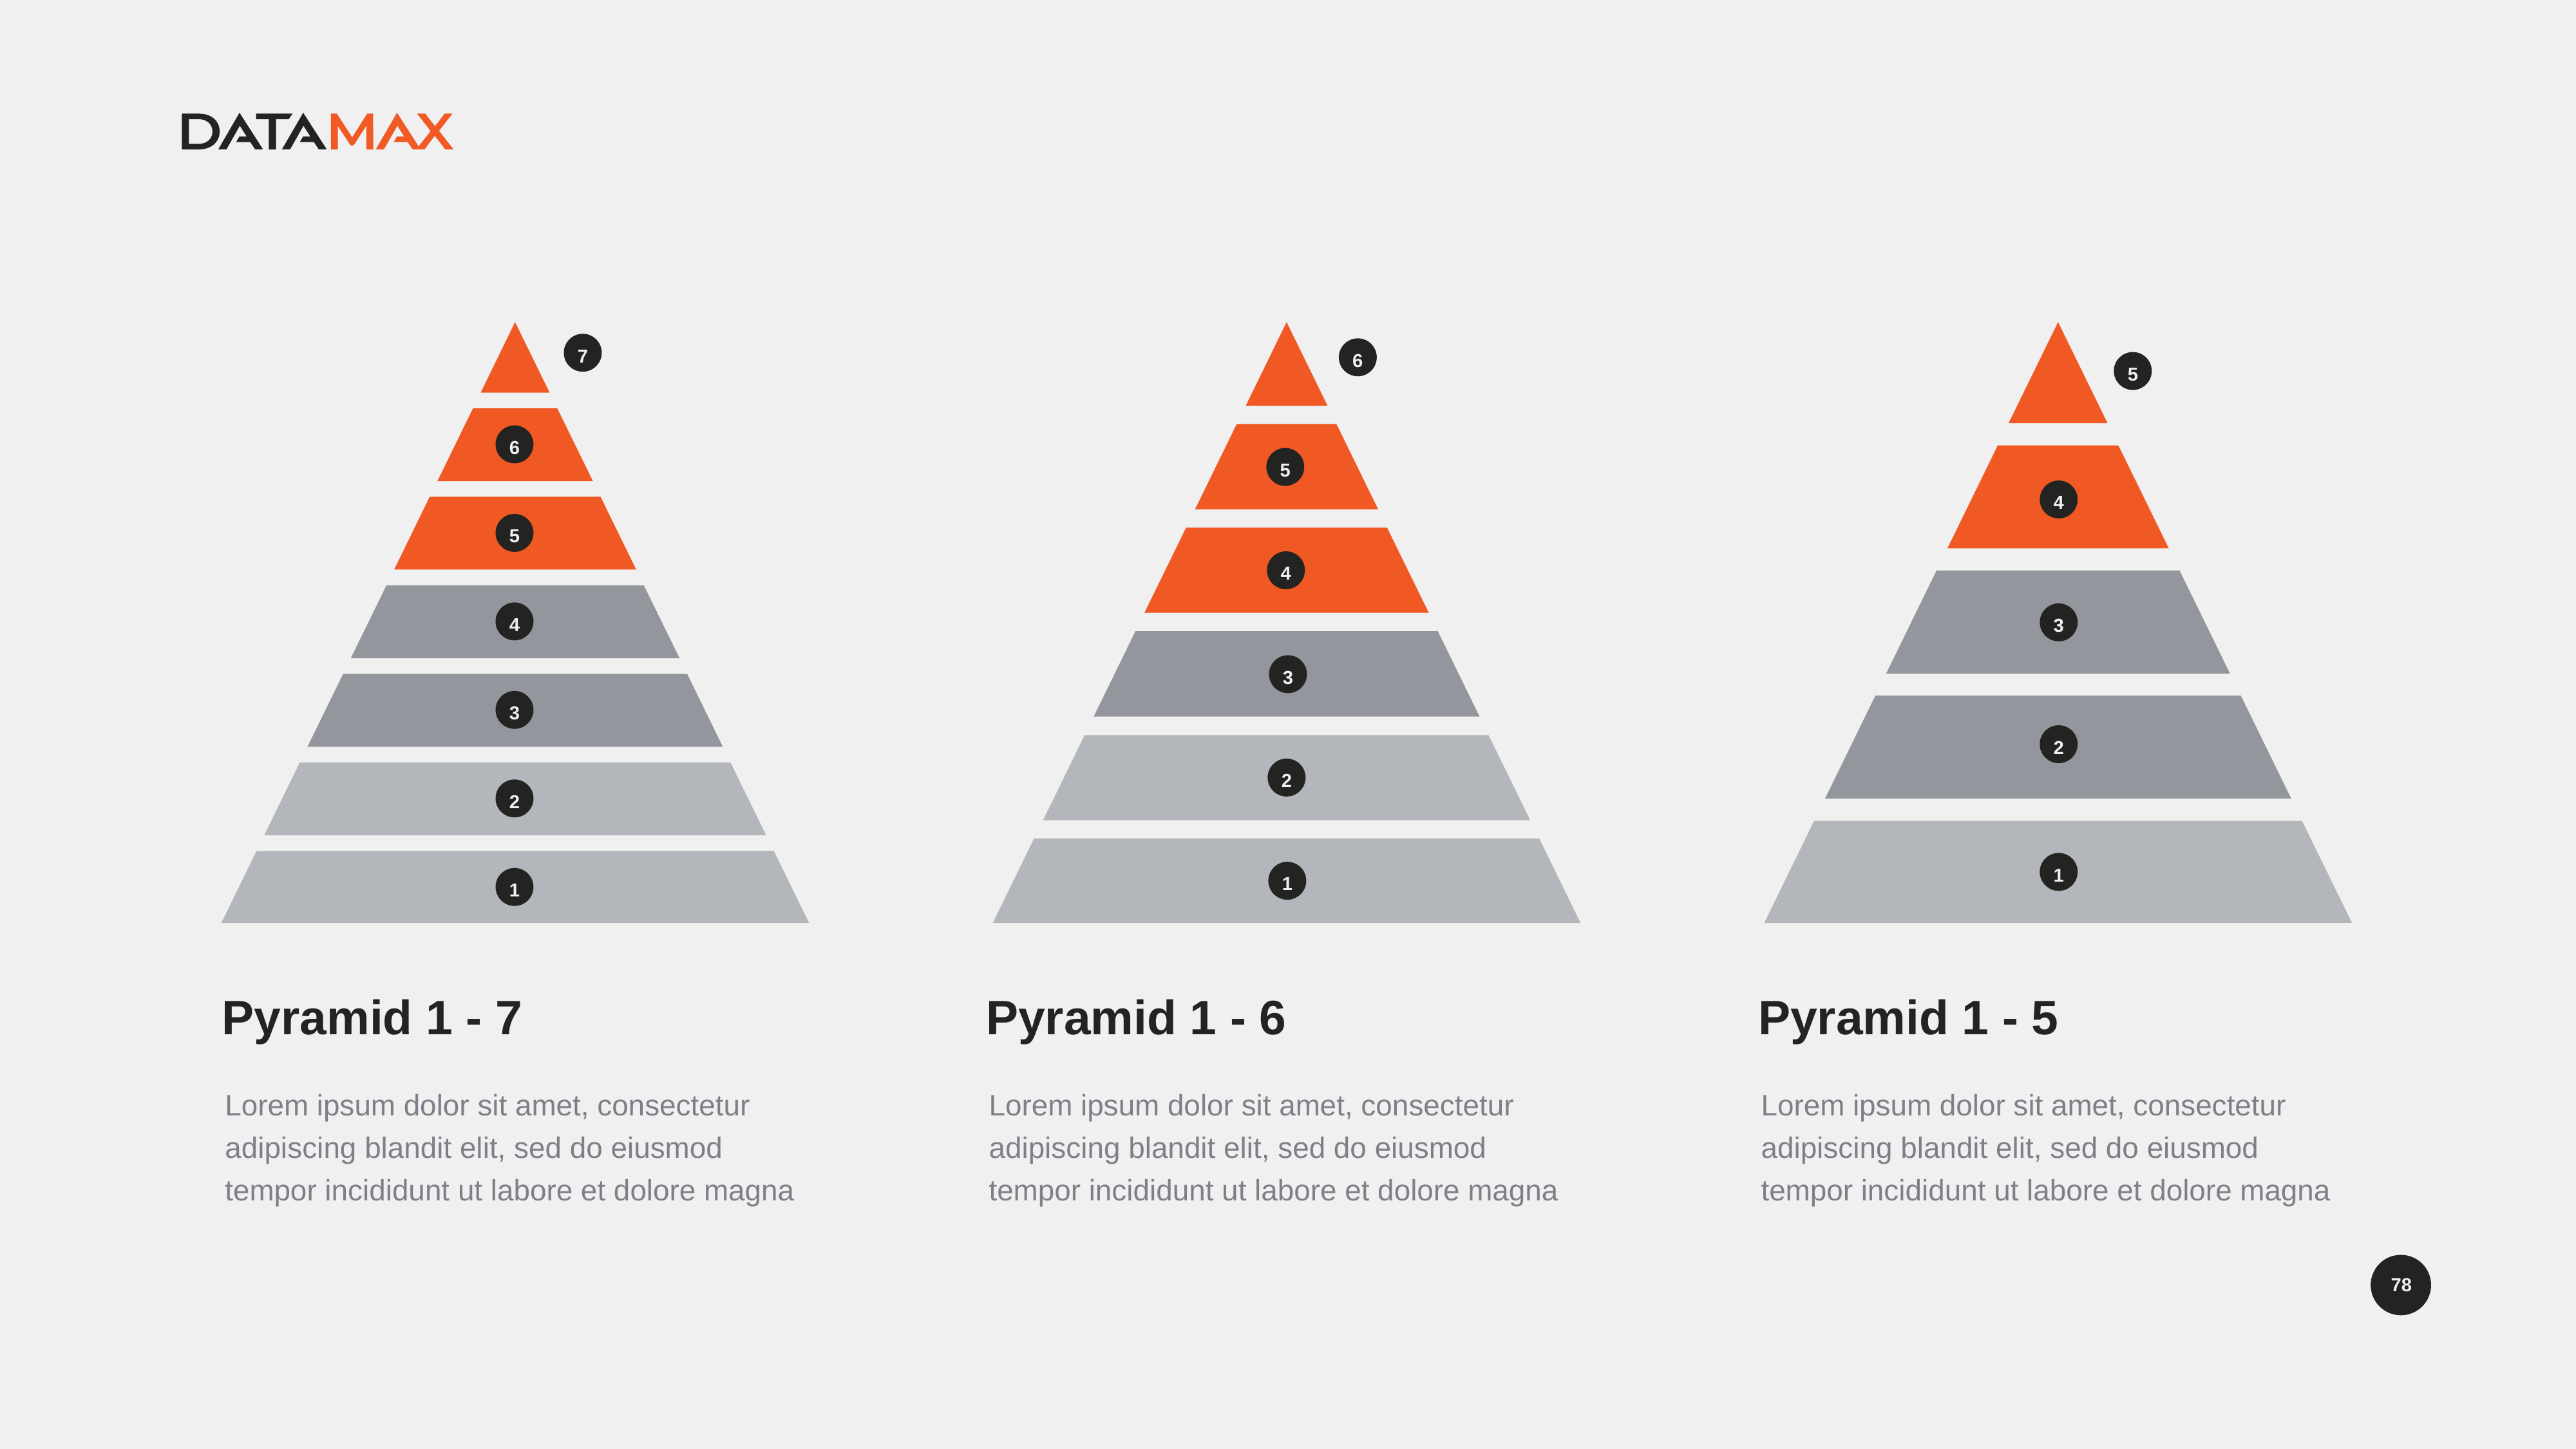

5

4

3

2

1

7

6

5

4

3

2

1

6

5

4

3

2

1
Pyramid 1 - 7
Lorem ipsum dolor sit amet, consectetur adipiscing blandit elit, sed do eiusmod tempor incididunt ut labore et dolore magna
Pyramid 1 - 6
Lorem ipsum dolor sit amet, consectetur adipiscing blandit elit, sed do eiusmod tempor incididunt ut labore et dolore magna
Pyramid 1 - 5
Lorem ipsum dolor sit amet, consectetur adipiscing blandit elit, sed do eiusmod tempor incididunt ut labore et dolore magna
78